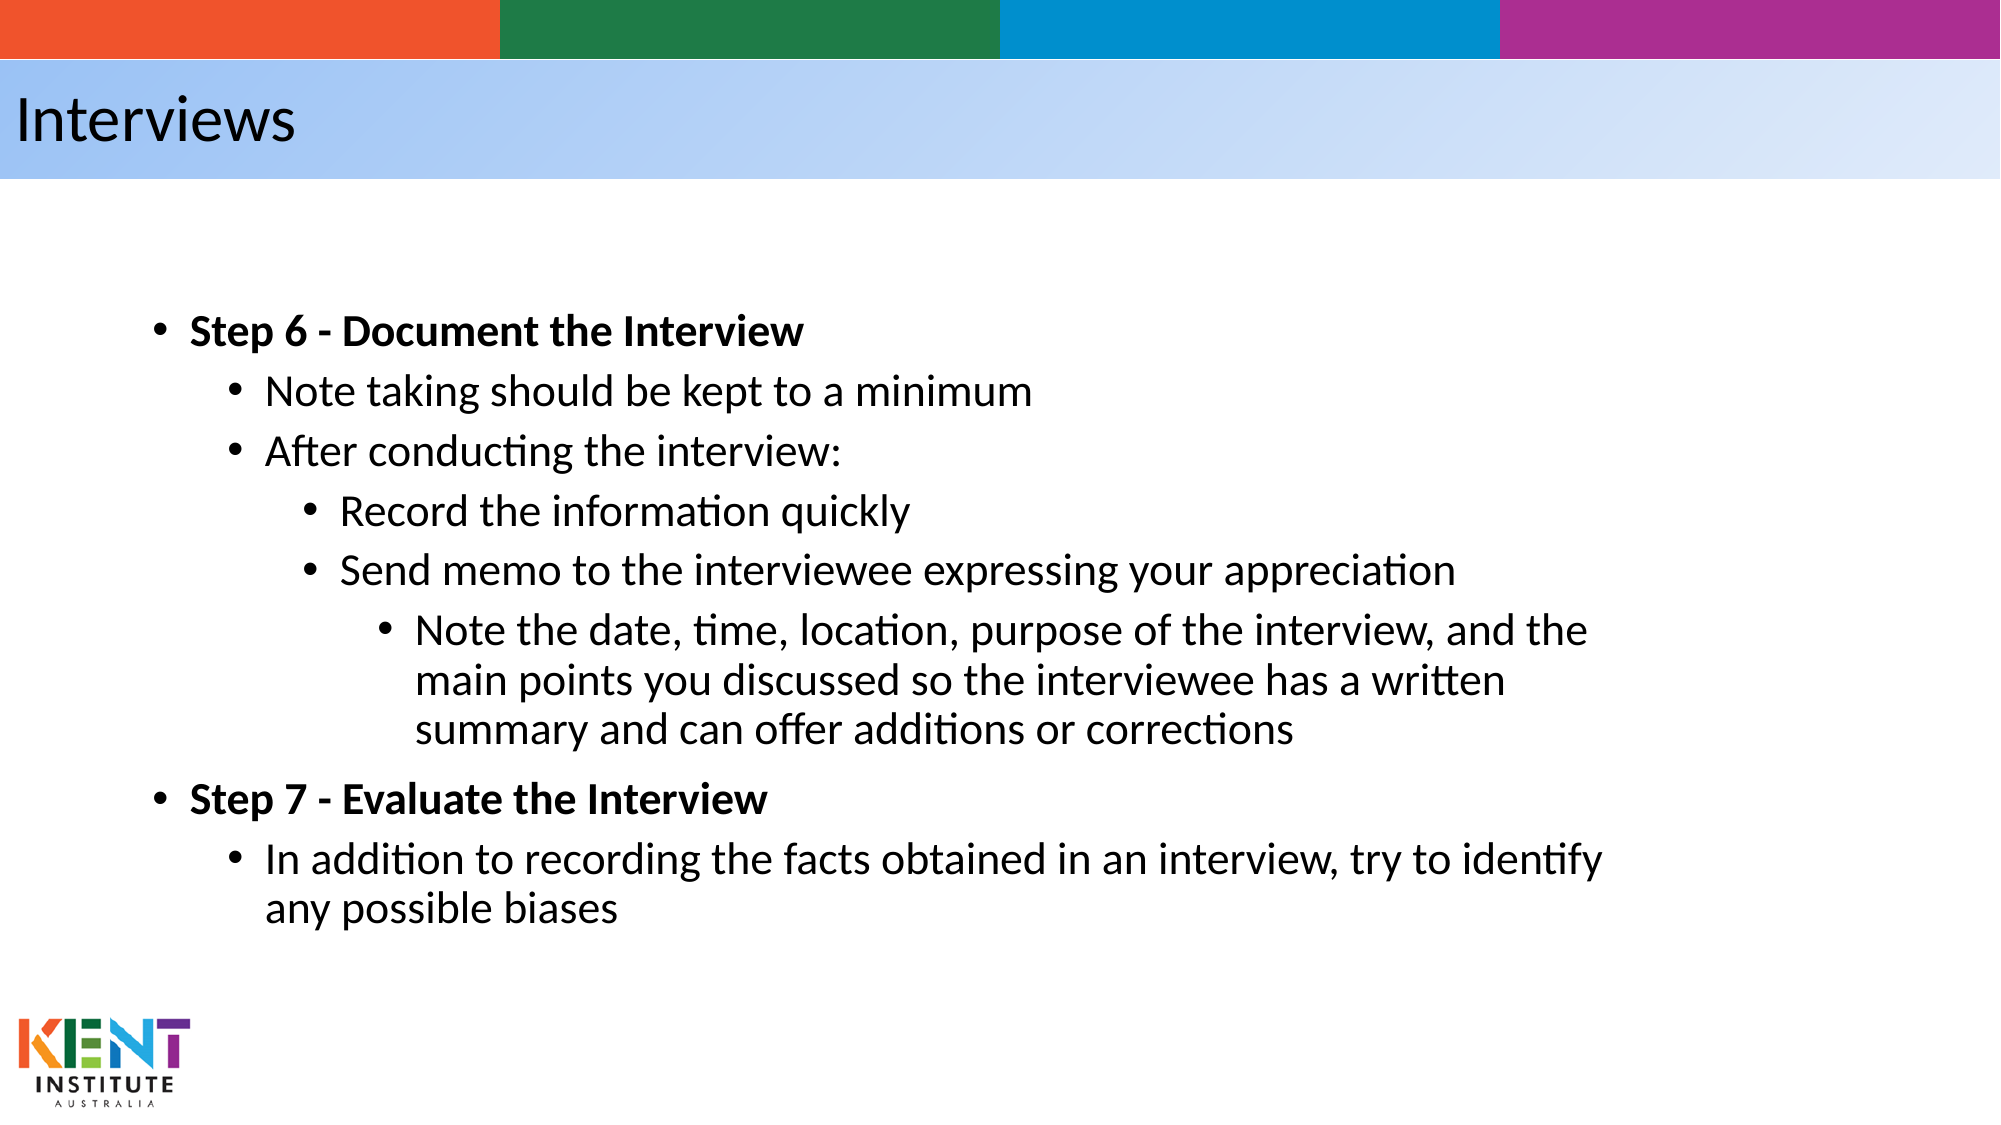

# Interviews
Step 6 - Document the Interview
Note taking should be kept to a minimum
After conducting the interview:
Record the information quickly
Send memo to the interviewee expressing your appreciation
Note the date, time, location, purpose of the interview, and the main points you discussed so the interviewee has a written summary and can offer additions or corrections
Step 7 - Evaluate the Interview
In addition to recording the facts obtained in an interview, try to identify any possible biases
42